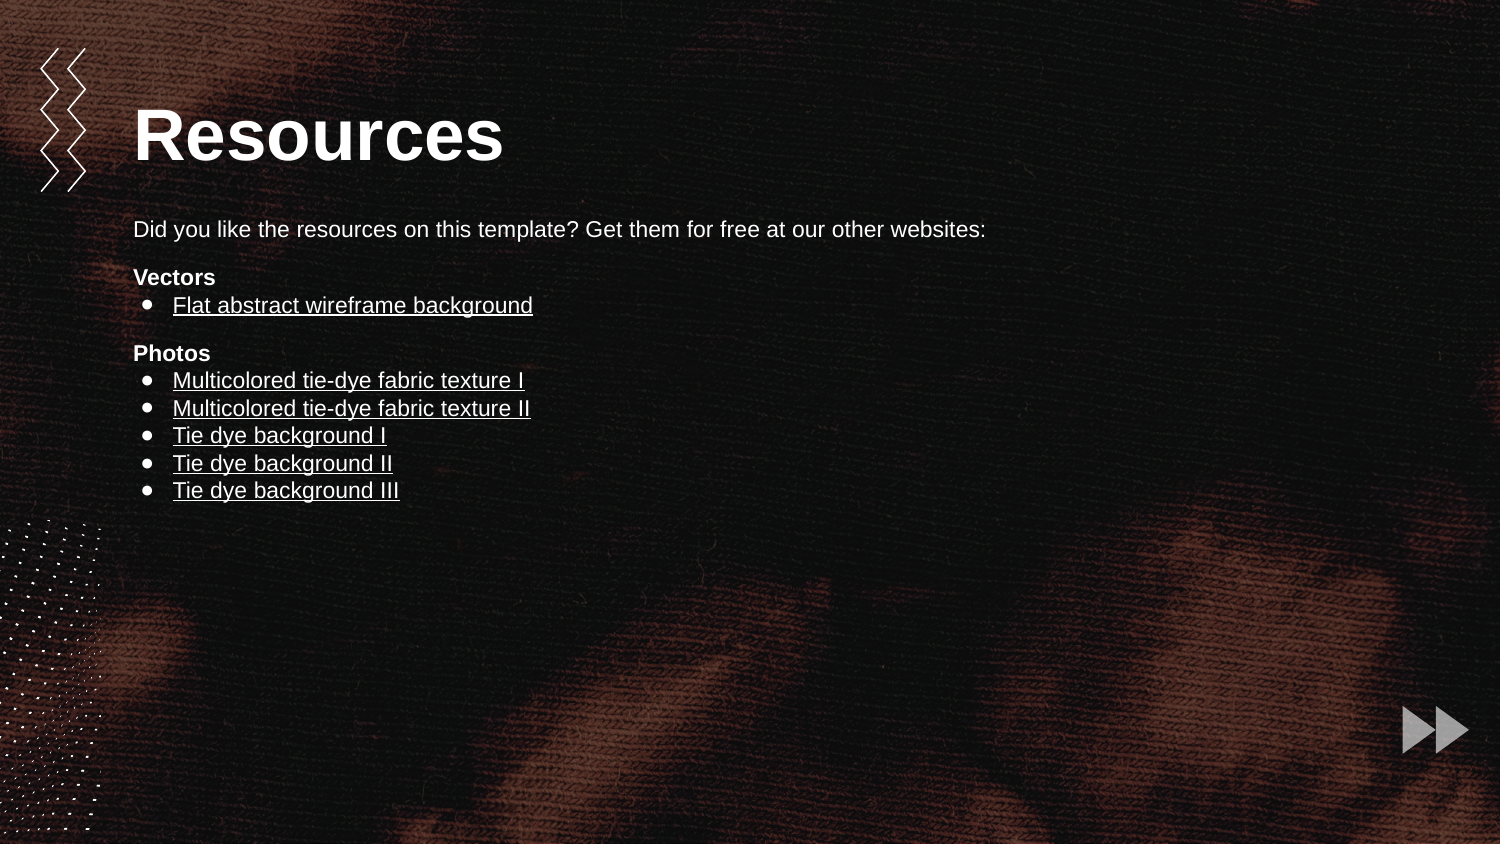

# Resources
Did you like the resources on this template? Get them for free at our other websites:
Vectors
Flat abstract wireframe background
Photos
Multicolored tie-dye fabric texture I
Multicolored tie-dye fabric texture II
Tie dye background I
Tie dye background II
Tie dye background III